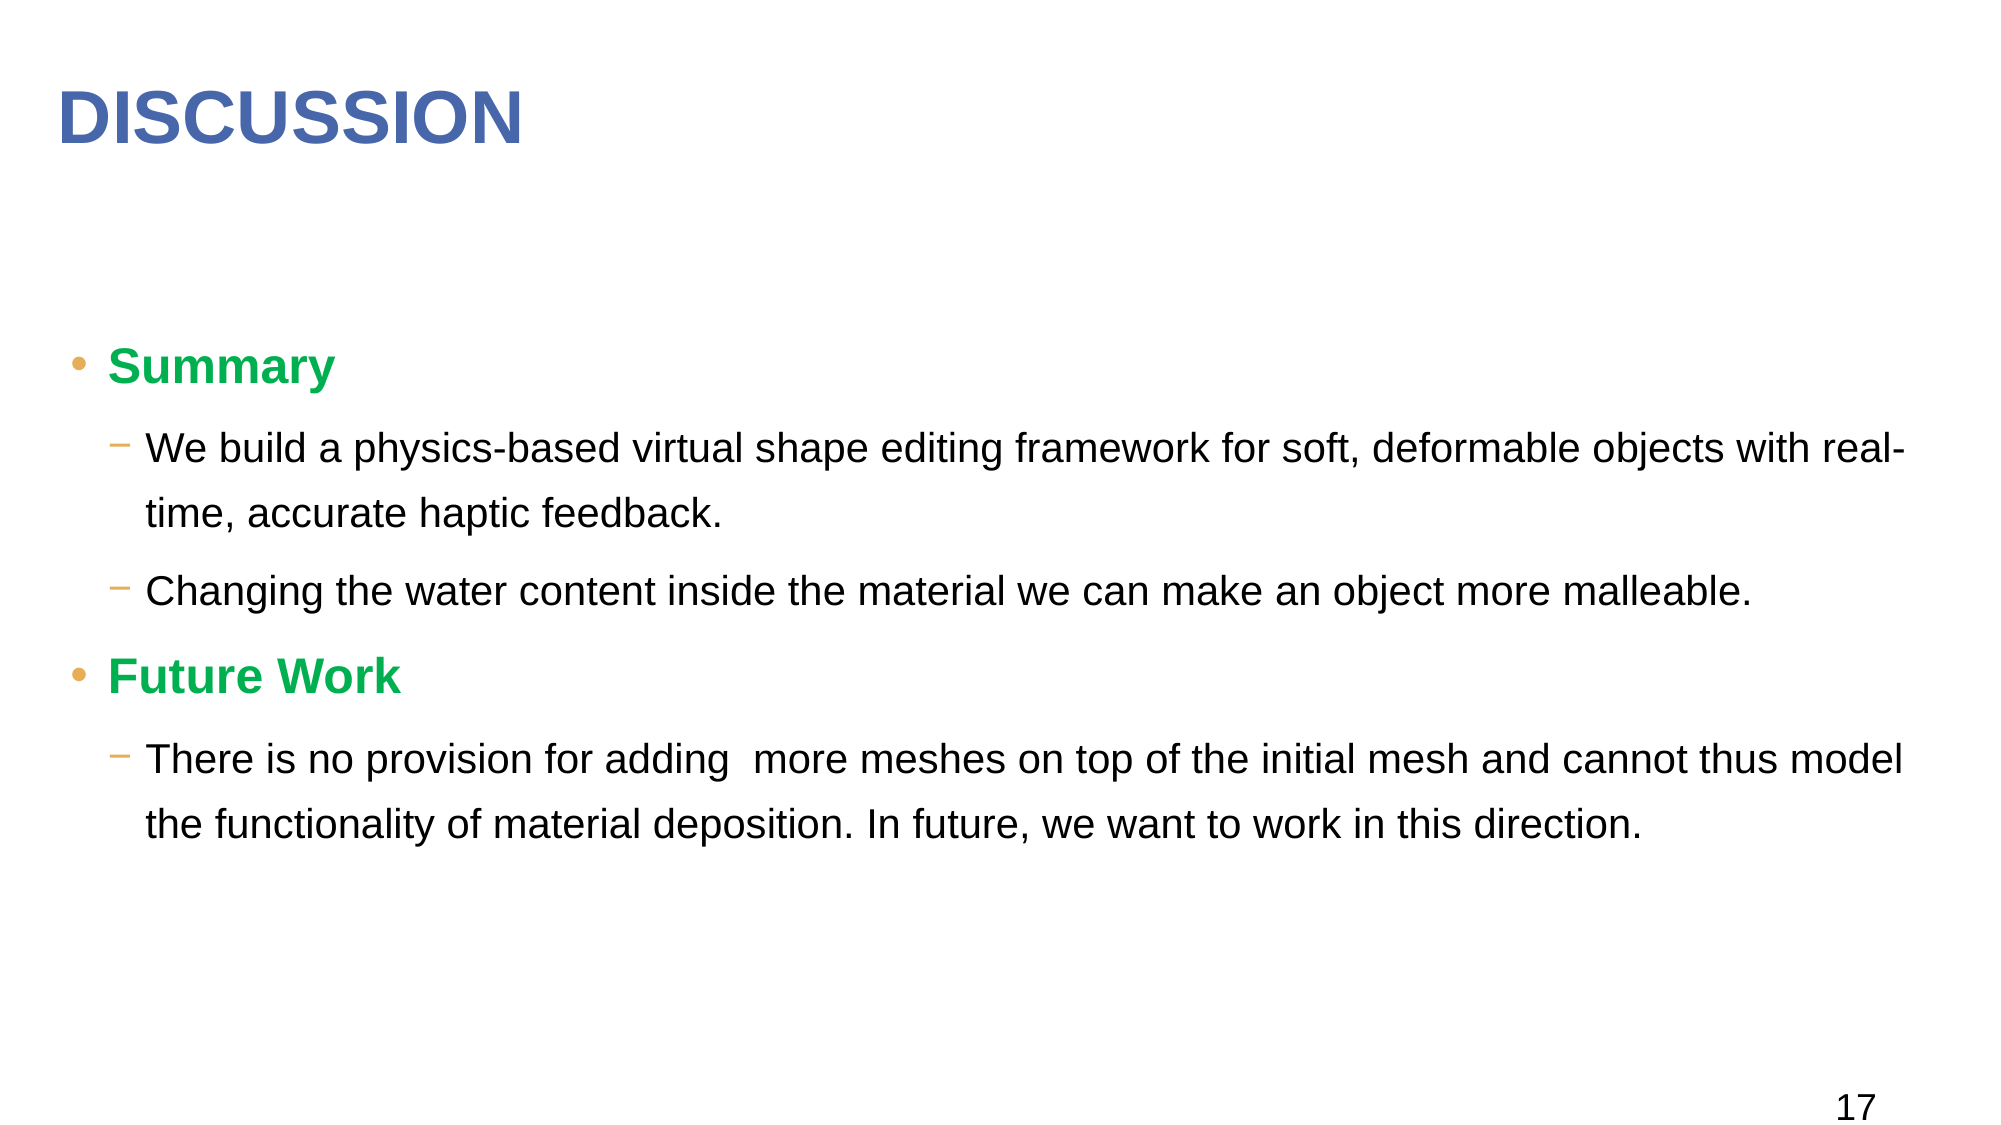

# Discussion
Summary
We build a physics-based virtual shape editing framework for soft, deformable objects with real-time, accurate haptic feedback.
Changing the water content inside the material we can make an object more malleable.
Future Work
There is no provision for adding  more meshes on top of the initial mesh and cannot thus model the functionality of material deposition. In future, we want to work in this direction.
17